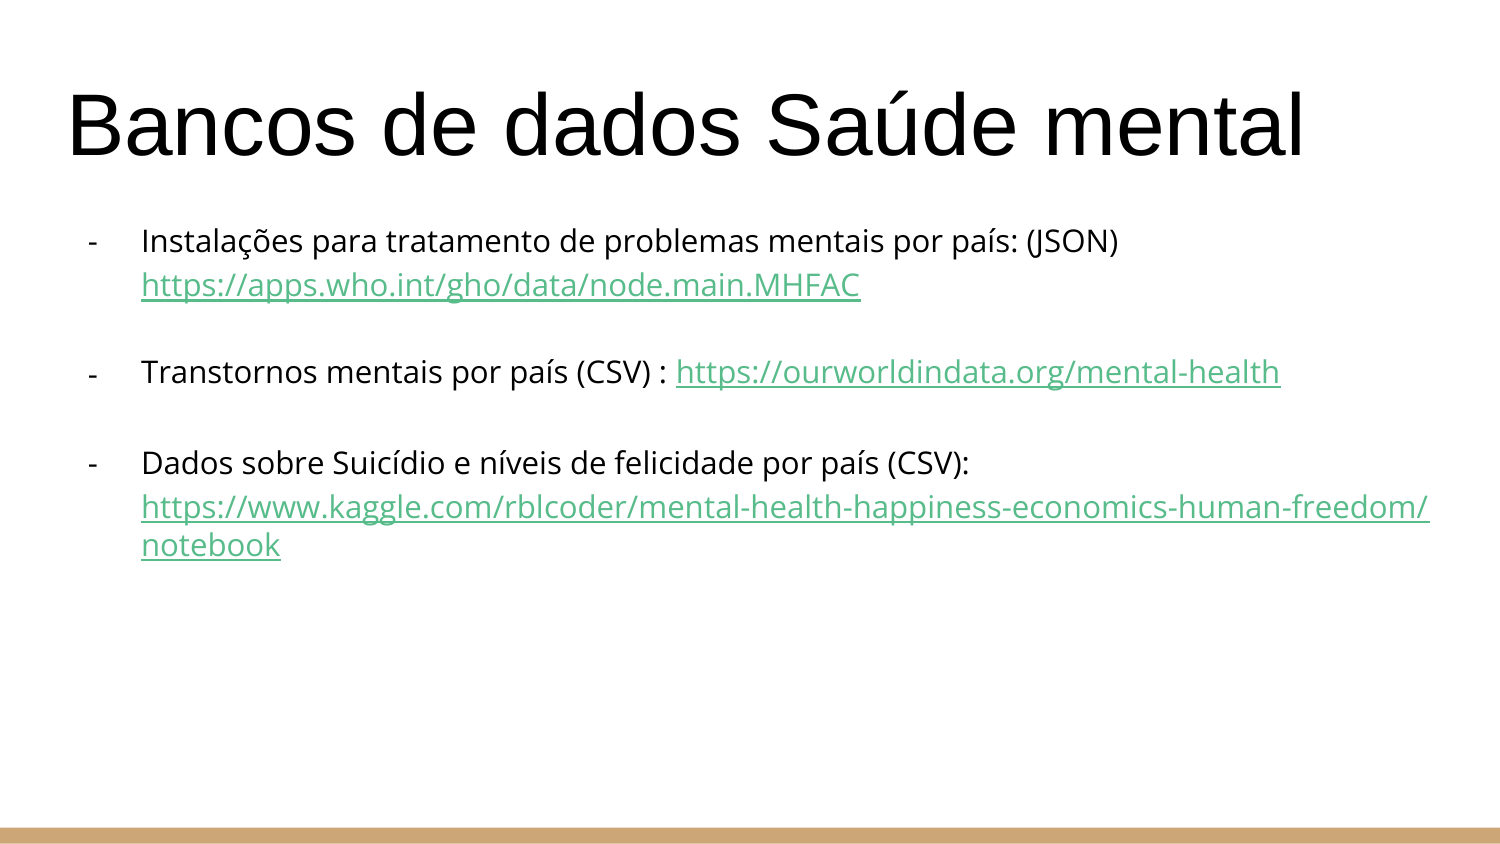

# Bancos de dados Saúde mental
Instalações para tratamento de problemas mentais por país: (JSON) https://apps.who.int/gho/data/node.main.MHFAC
Transtornos mentais por país (CSV) : https://ourworldindata.org/mental-health
Dados sobre Suicídio e níveis de felicidade por país (CSV): https://www.kaggle.com/rblcoder/mental-health-happiness-economics-human-freedom/notebook